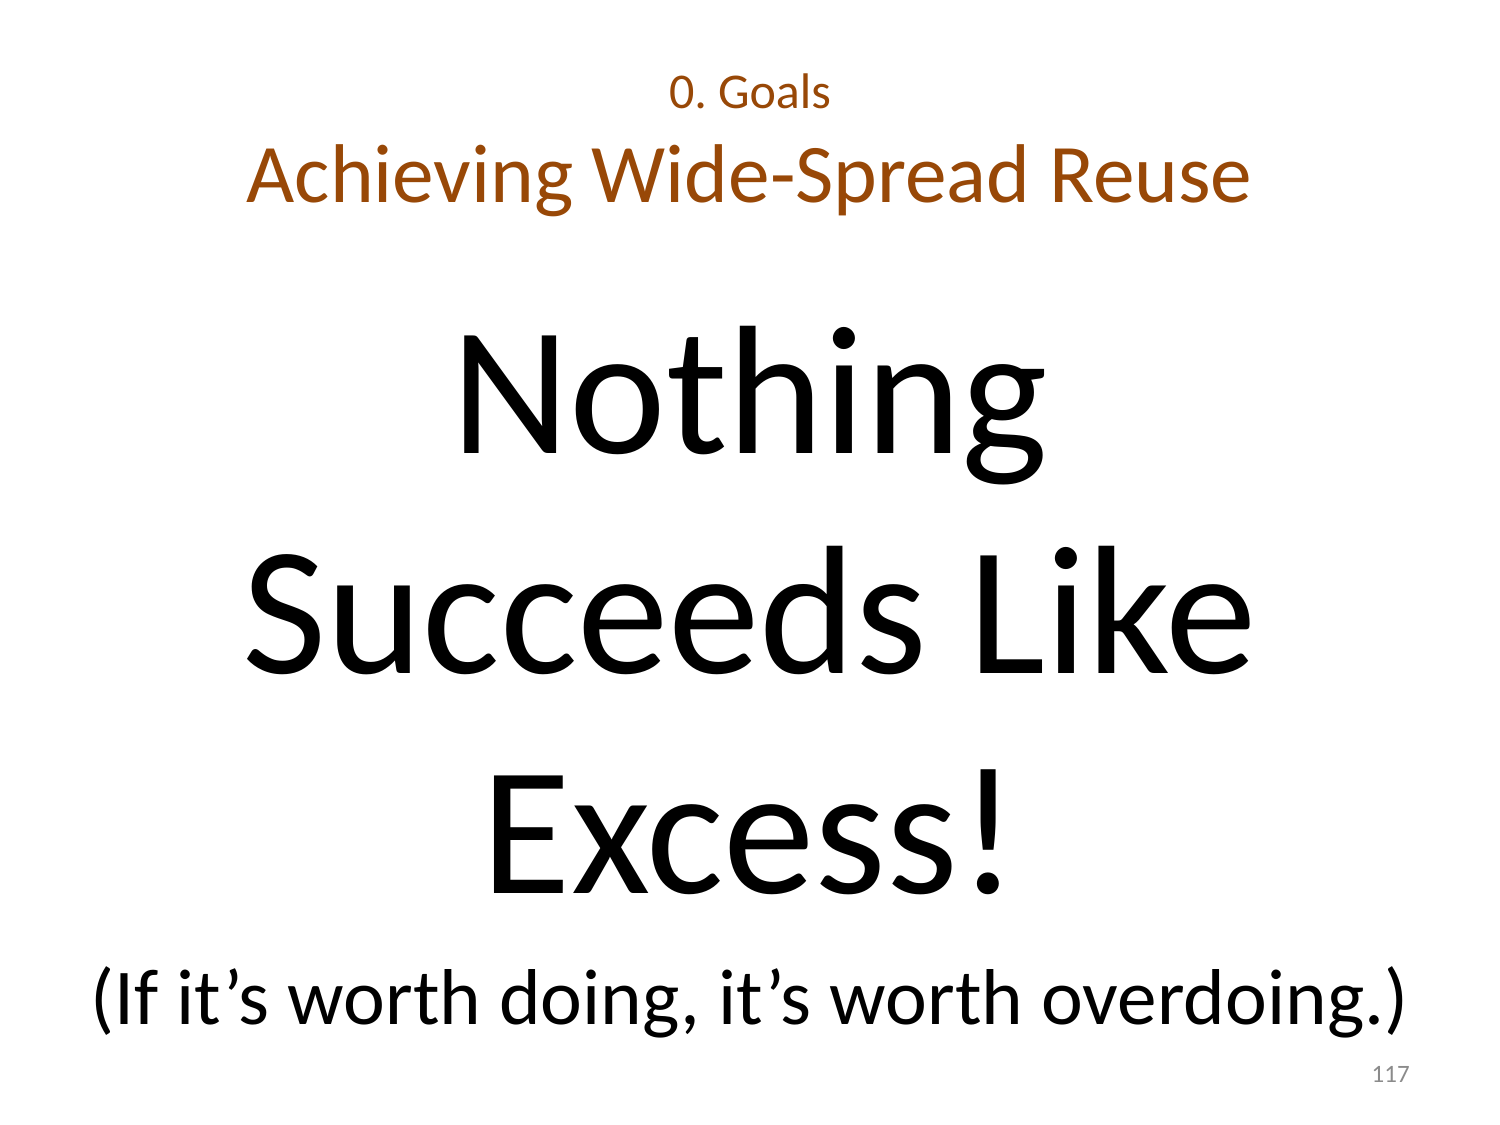

# 0. Goals Achieving Wide-Spread Reuse
Nothing Succeeds Like Excess!
(If it’s worth doing, it’s worth overdoing.)
117